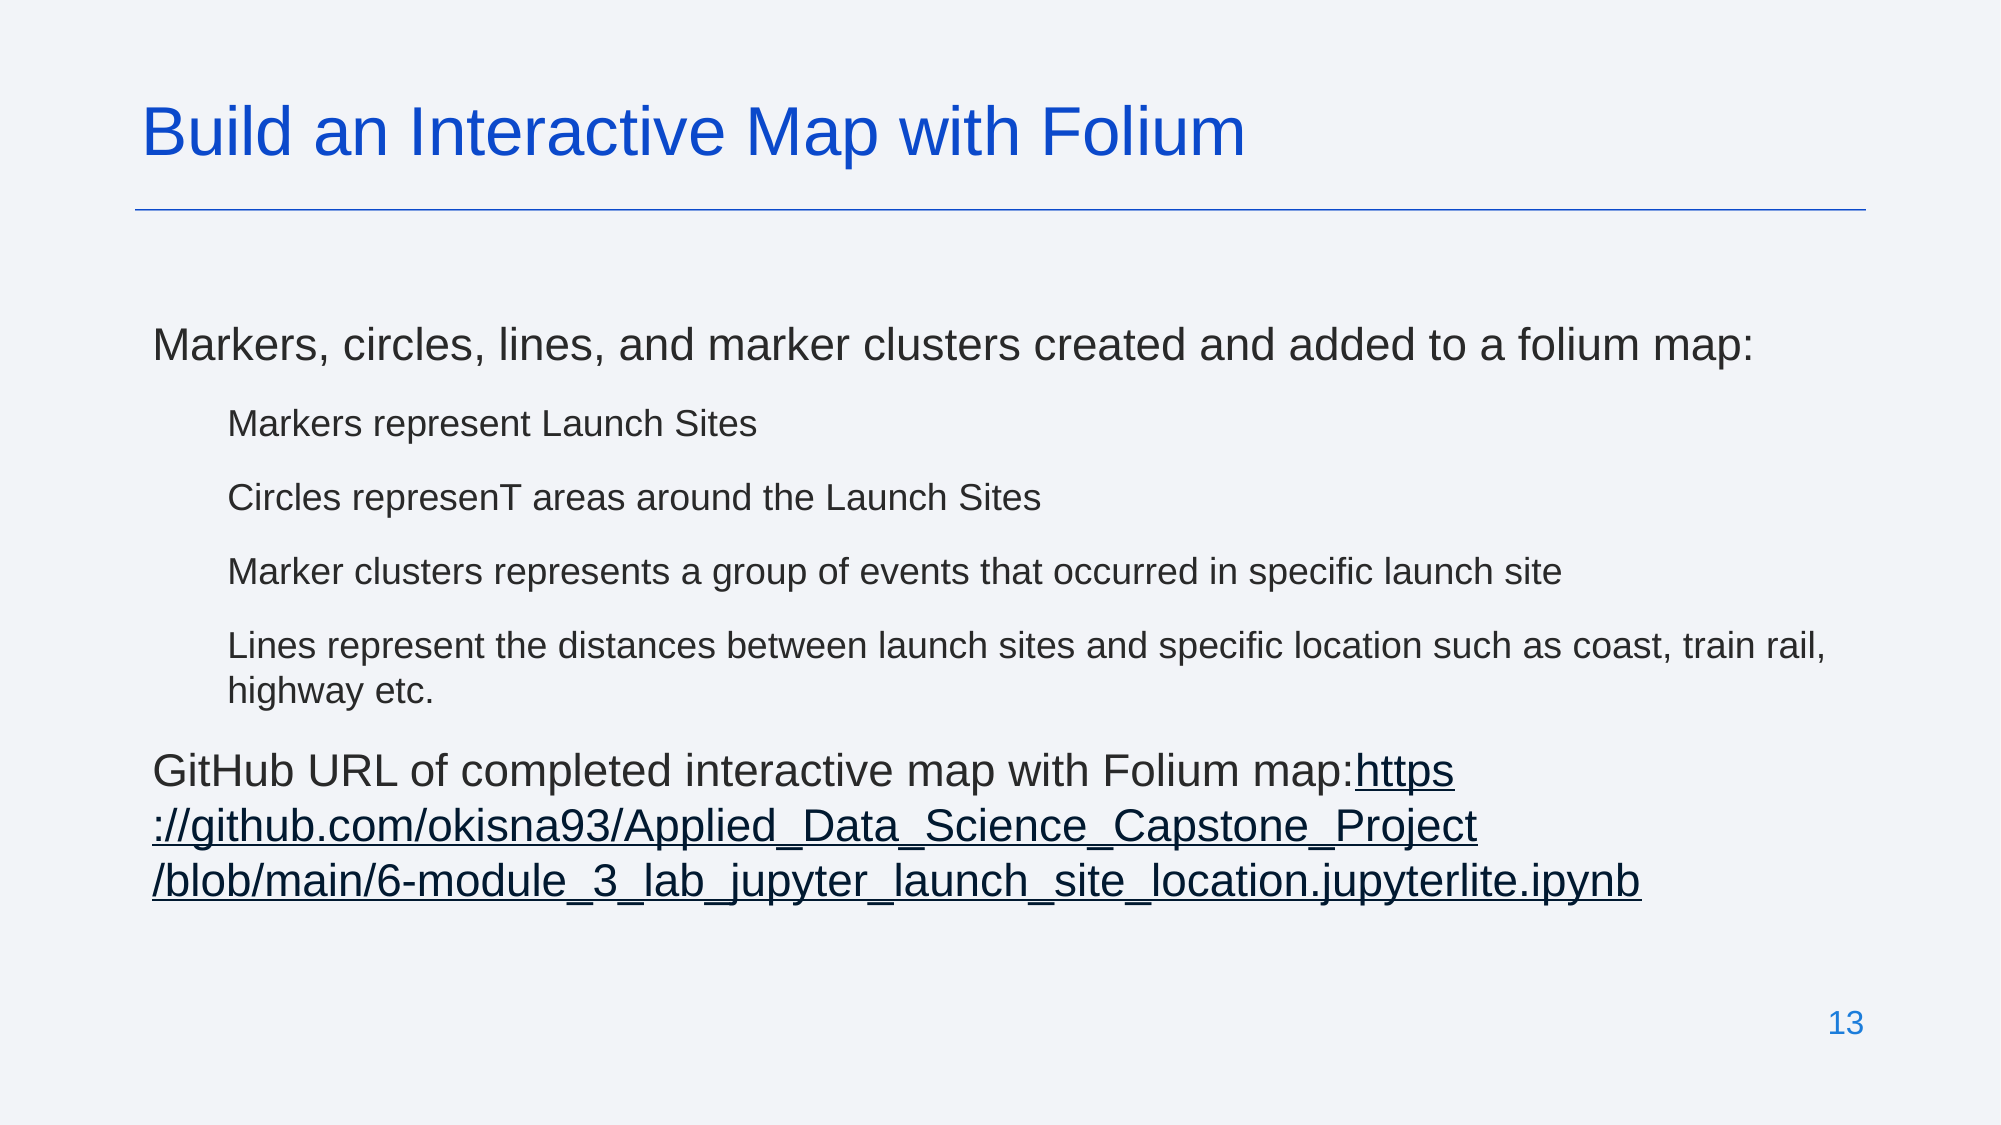

Build an Interactive Map with Folium
Markers, circles, lines, and marker clusters created and added to a folium map:
Markers represent Launch Sites
Circles represenT areas around the Launch Sites
Marker clusters represents a group of events that occurred in specific launch site
Lines represent the distances between launch sites and specific location such as coast, train rail, highway etc.
GitHub URL of completed interactive map with Folium map:https://github.com/okisna93/Applied_Data_Science_Capstone_Project/blob/main/6-module_3_lab_jupyter_launch_site_location.jupyterlite.ipynb

13